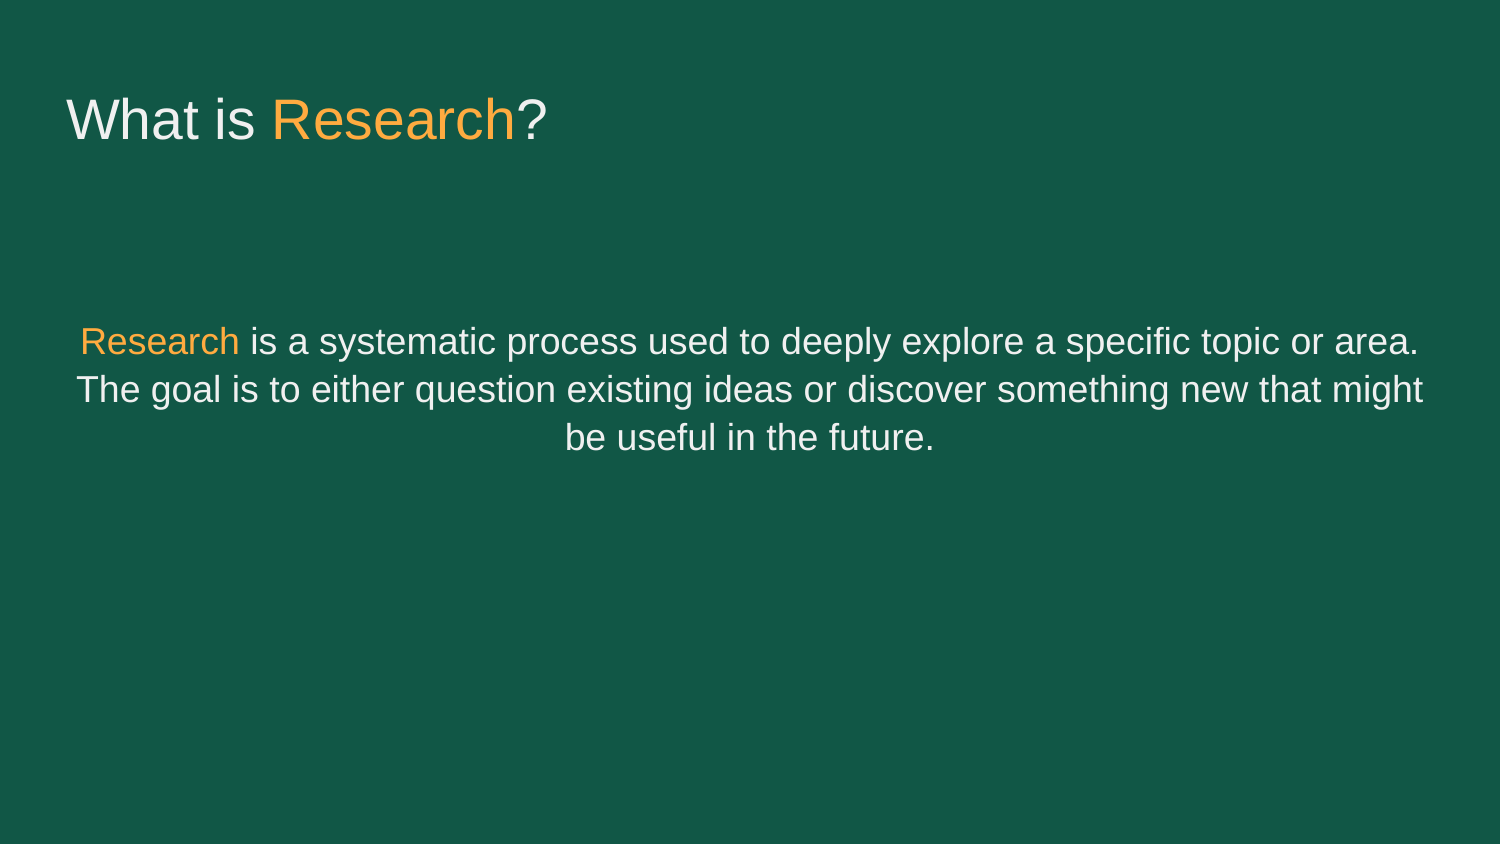

# What is Research?
Research is a systematic process used to deeply explore a specific topic or area. The goal is to either question existing ideas or discover something new that might be useful in the future.